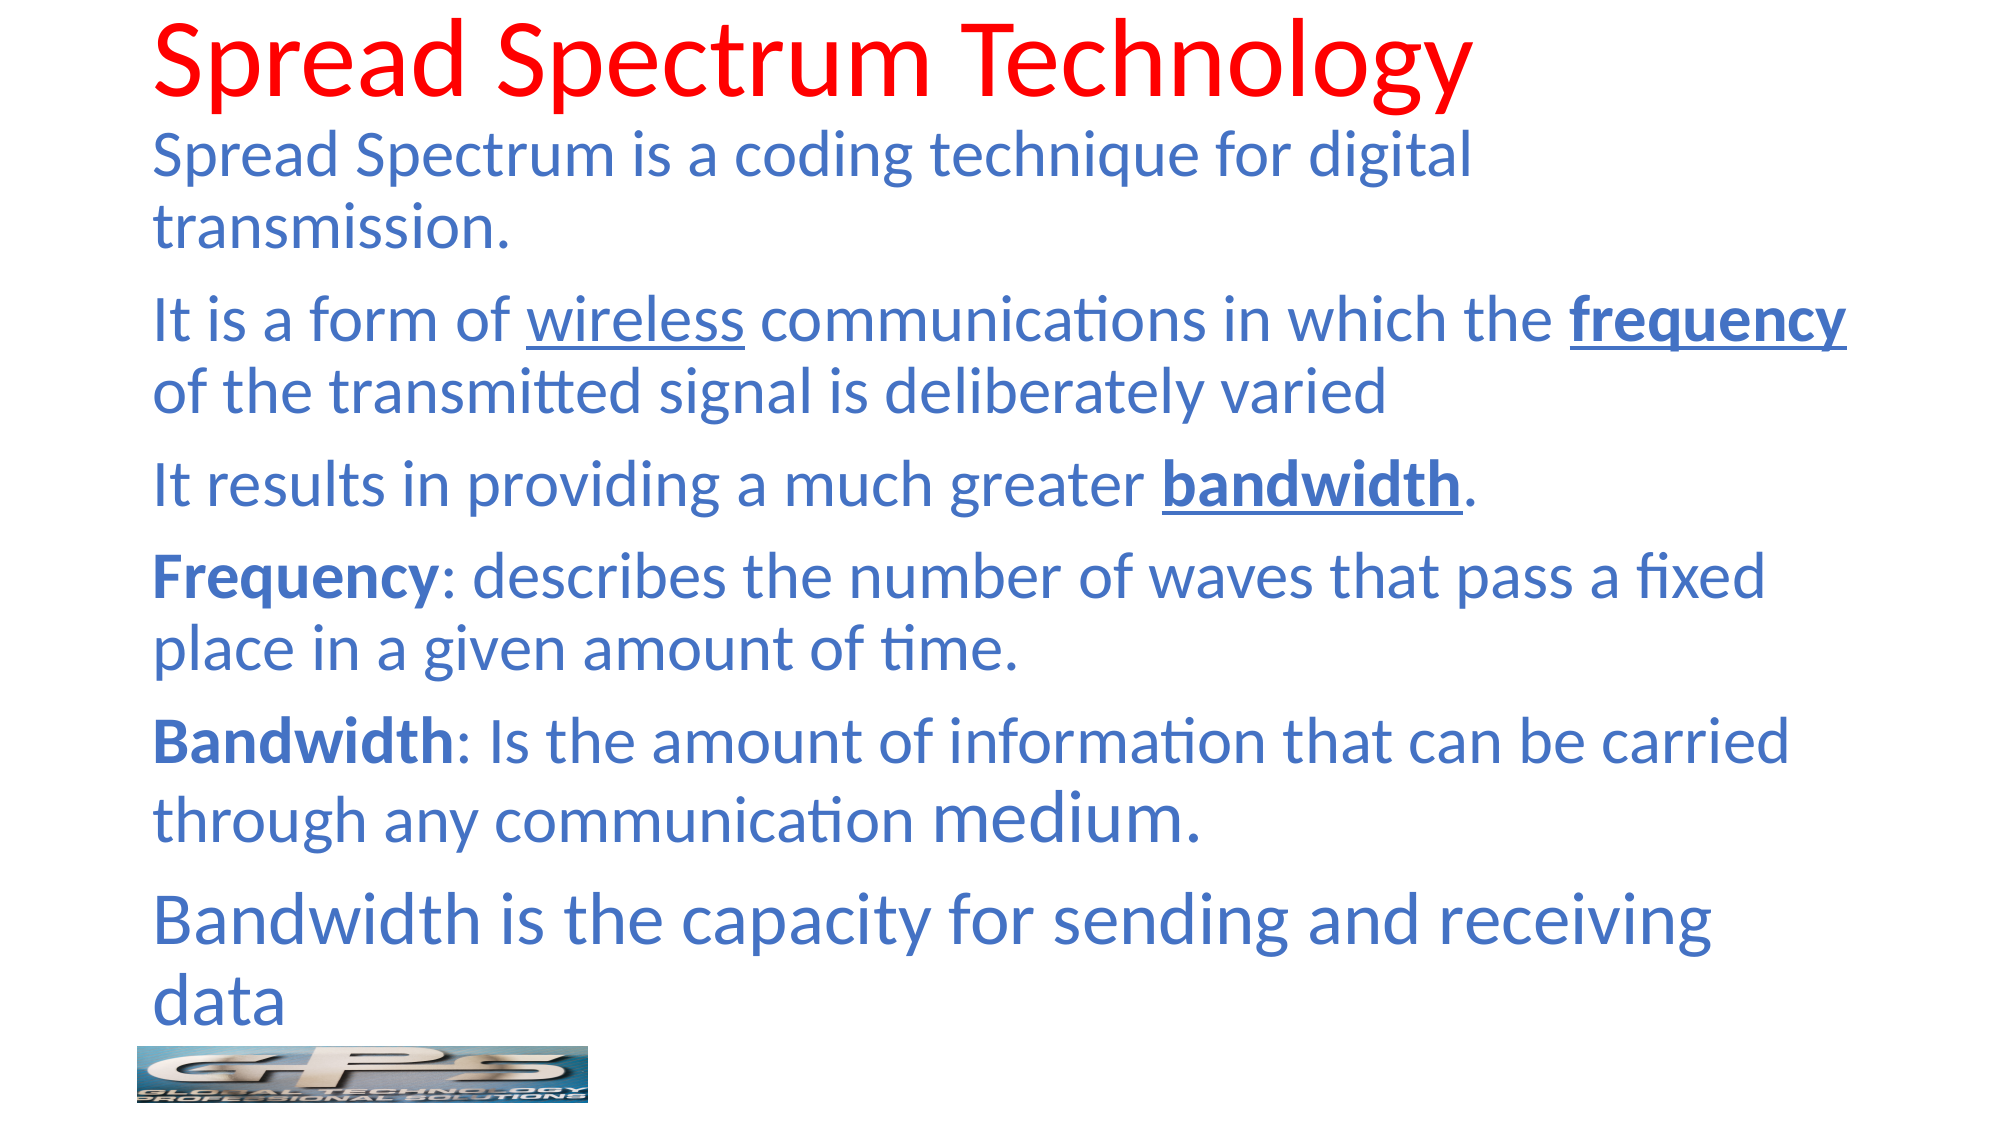

# Spread Spectrum Technology
Spread Spectrum is a coding technique for digital transmission.
It is a form of wireless communications in which the frequency of the transmitted signal is deliberately varied
It results in providing a much greater bandwidth.
Frequency: describes the number of waves that pass a fixed place in a given amount of time.
Bandwidth: Is the amount of information that can be carried through any communication medium.
Bandwidth is the capacity for sending and receiving data